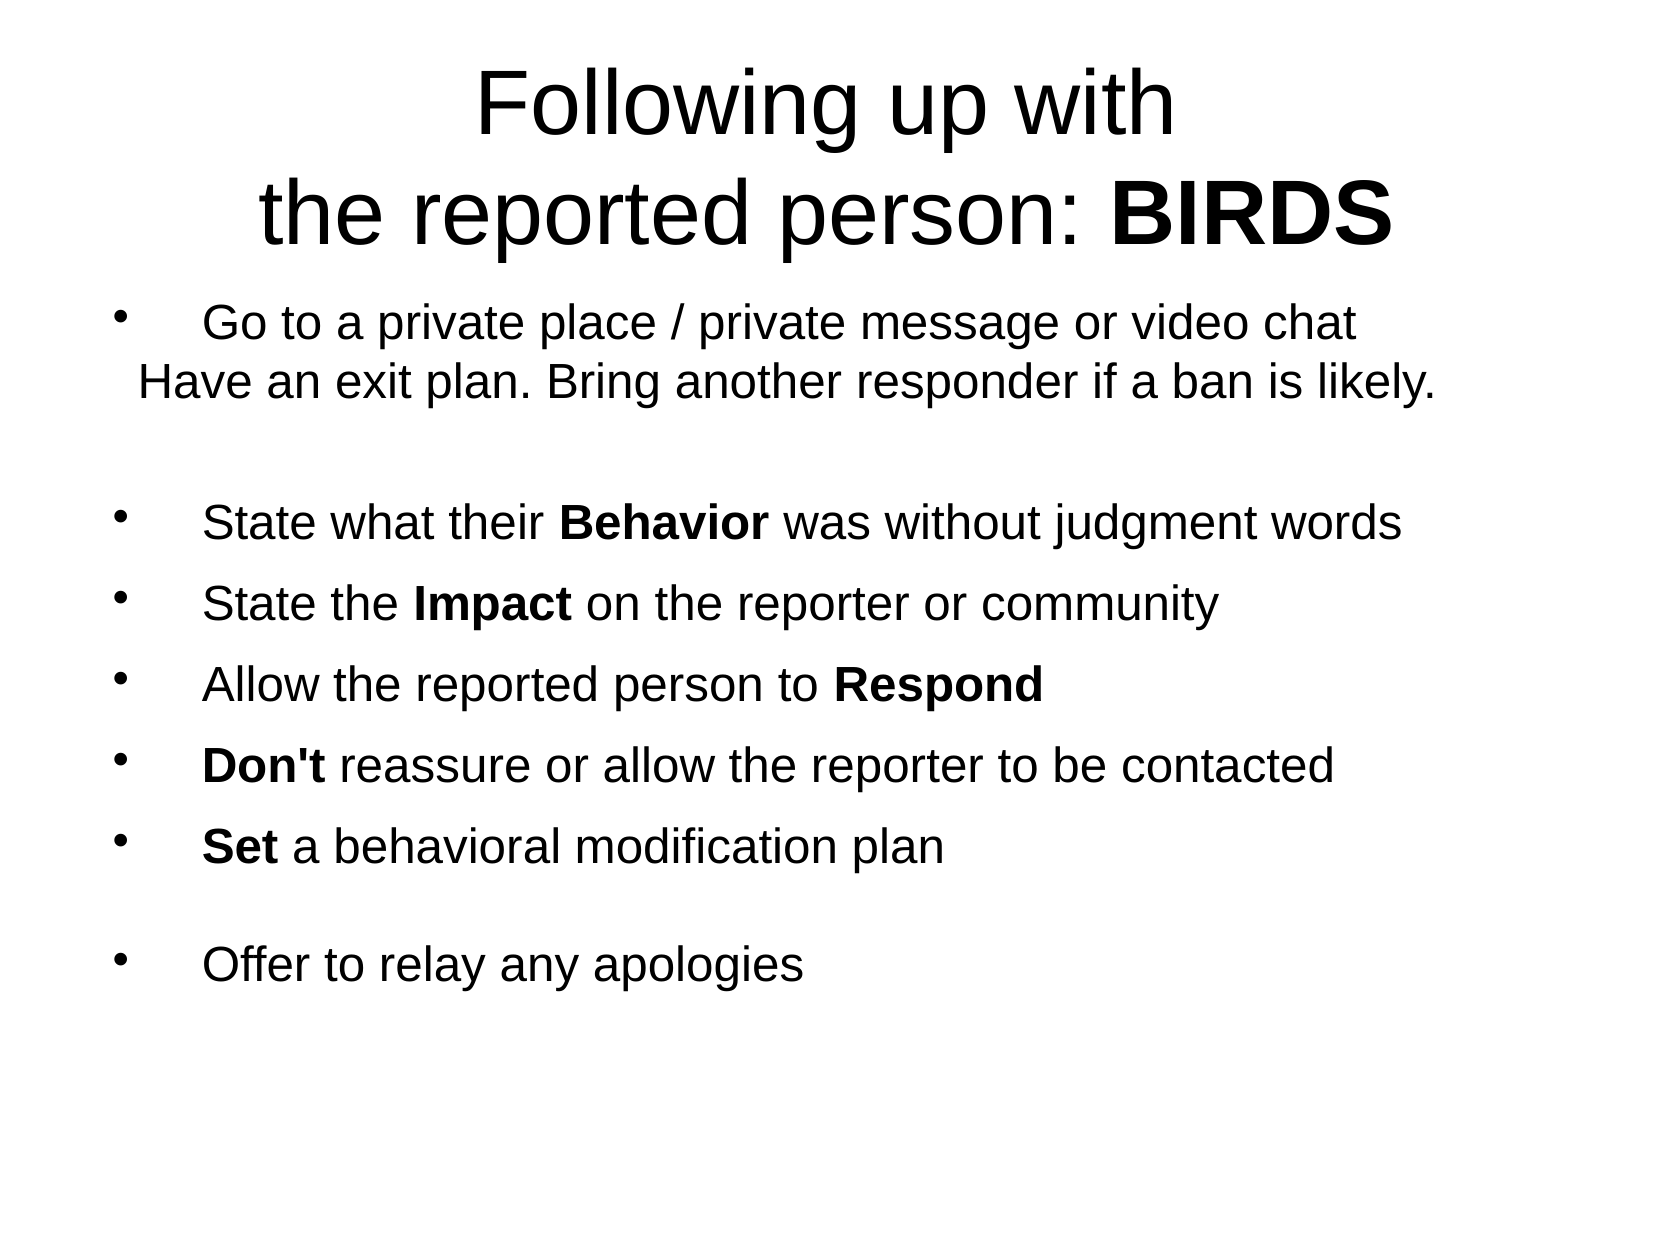

Following up with
the reported person: BIRDS
Go to a private place / private message or video chat
    Have an exit plan. Bring another responder if a ban is likely.
State what their Behavior was without judgment words
State the Impact on the reporter or community
Allow the reported person to Respond
Don't reassure or allow the reporter to be contacted
Set a behavioral modification plan
Offer to relay any apologies